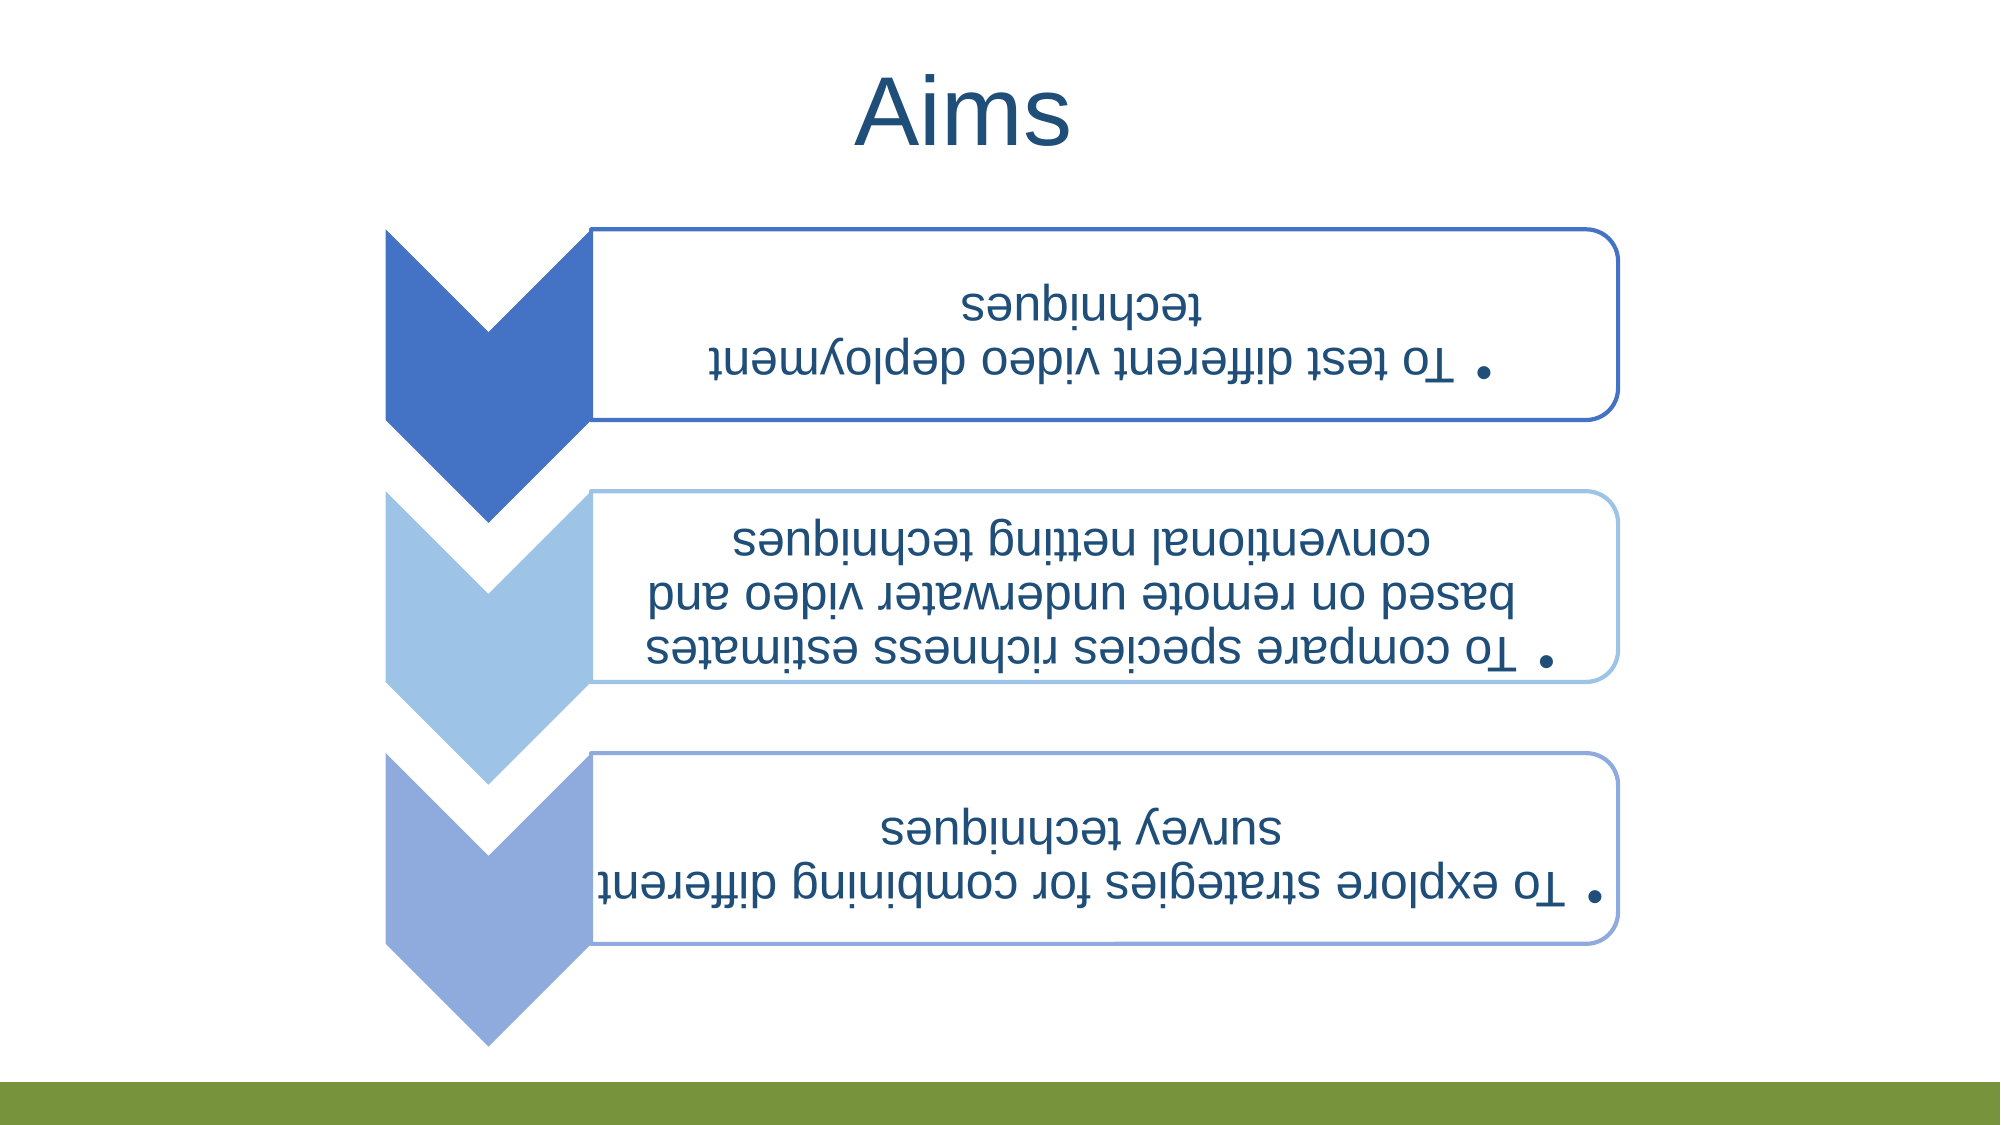

Aims

To test different video deployment techniques

To compare species richness estimates based on remote underwater video and conventional netting techniques

To explore strategies for combining different survey techniques